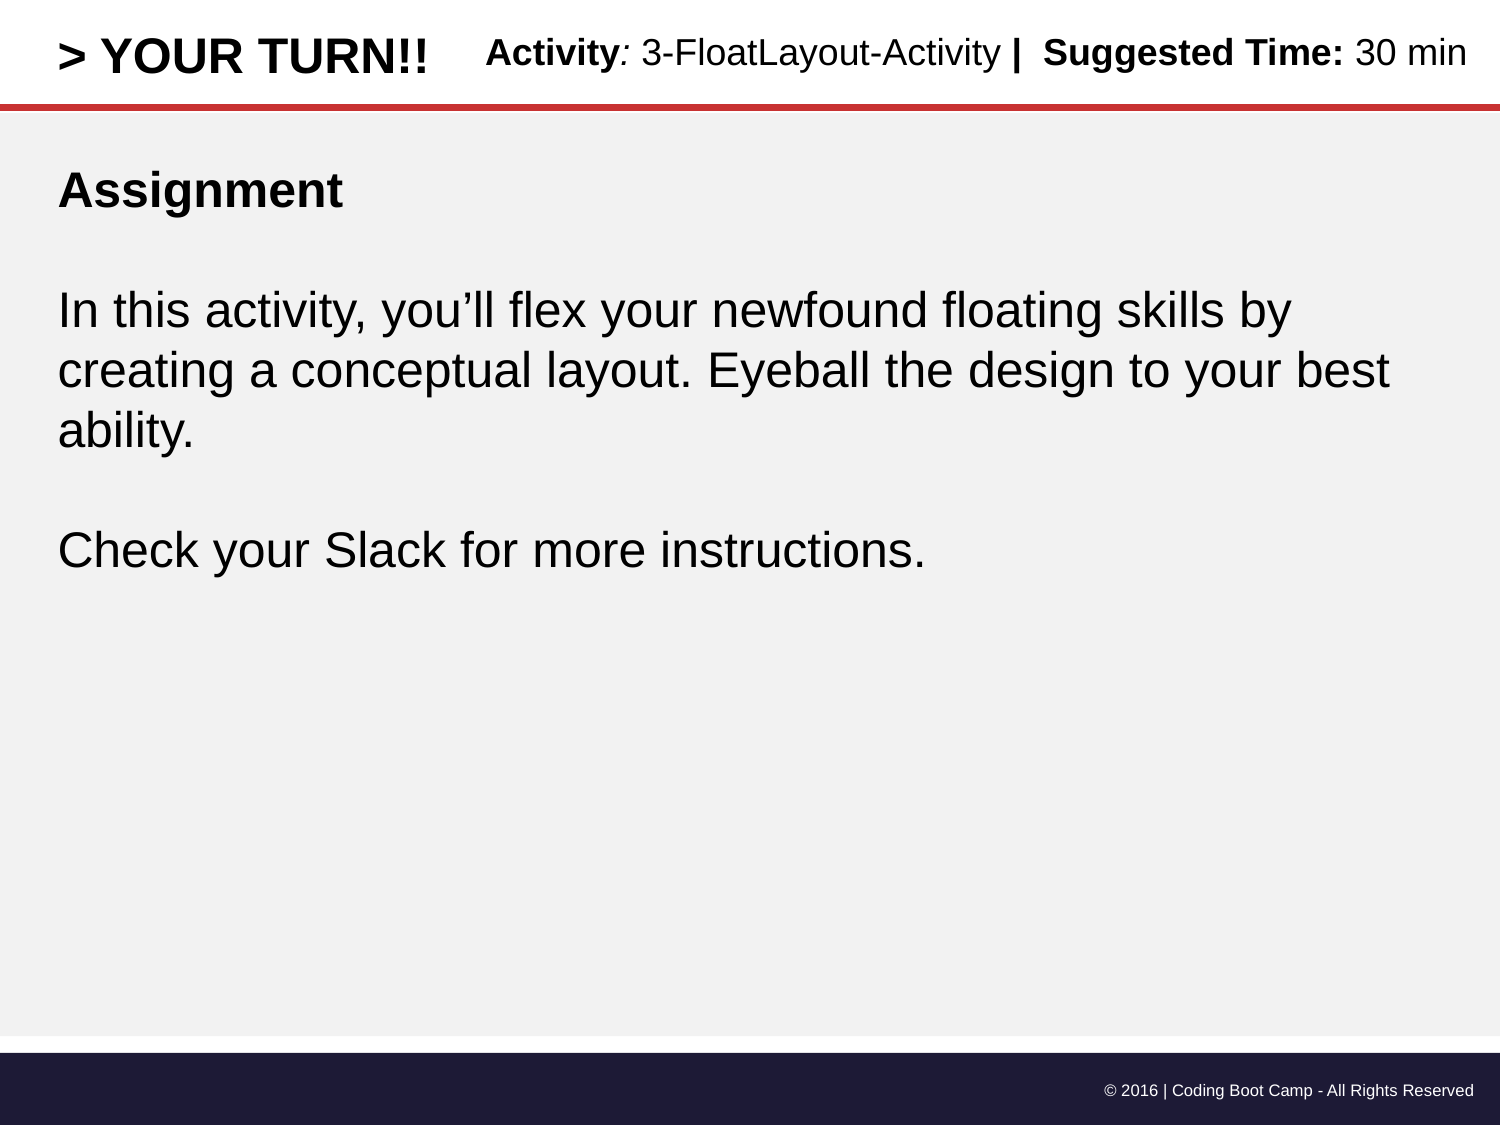

> YOUR TURN!!
Activity: 3-FloatLayout-Activity |  Suggested Time: 30 min

Assignment

In this activity, you’ll flex your newfound floating skills by creating a conceptual layout. Eyeball the design to your best ability.

Check your Slack for more instructions.